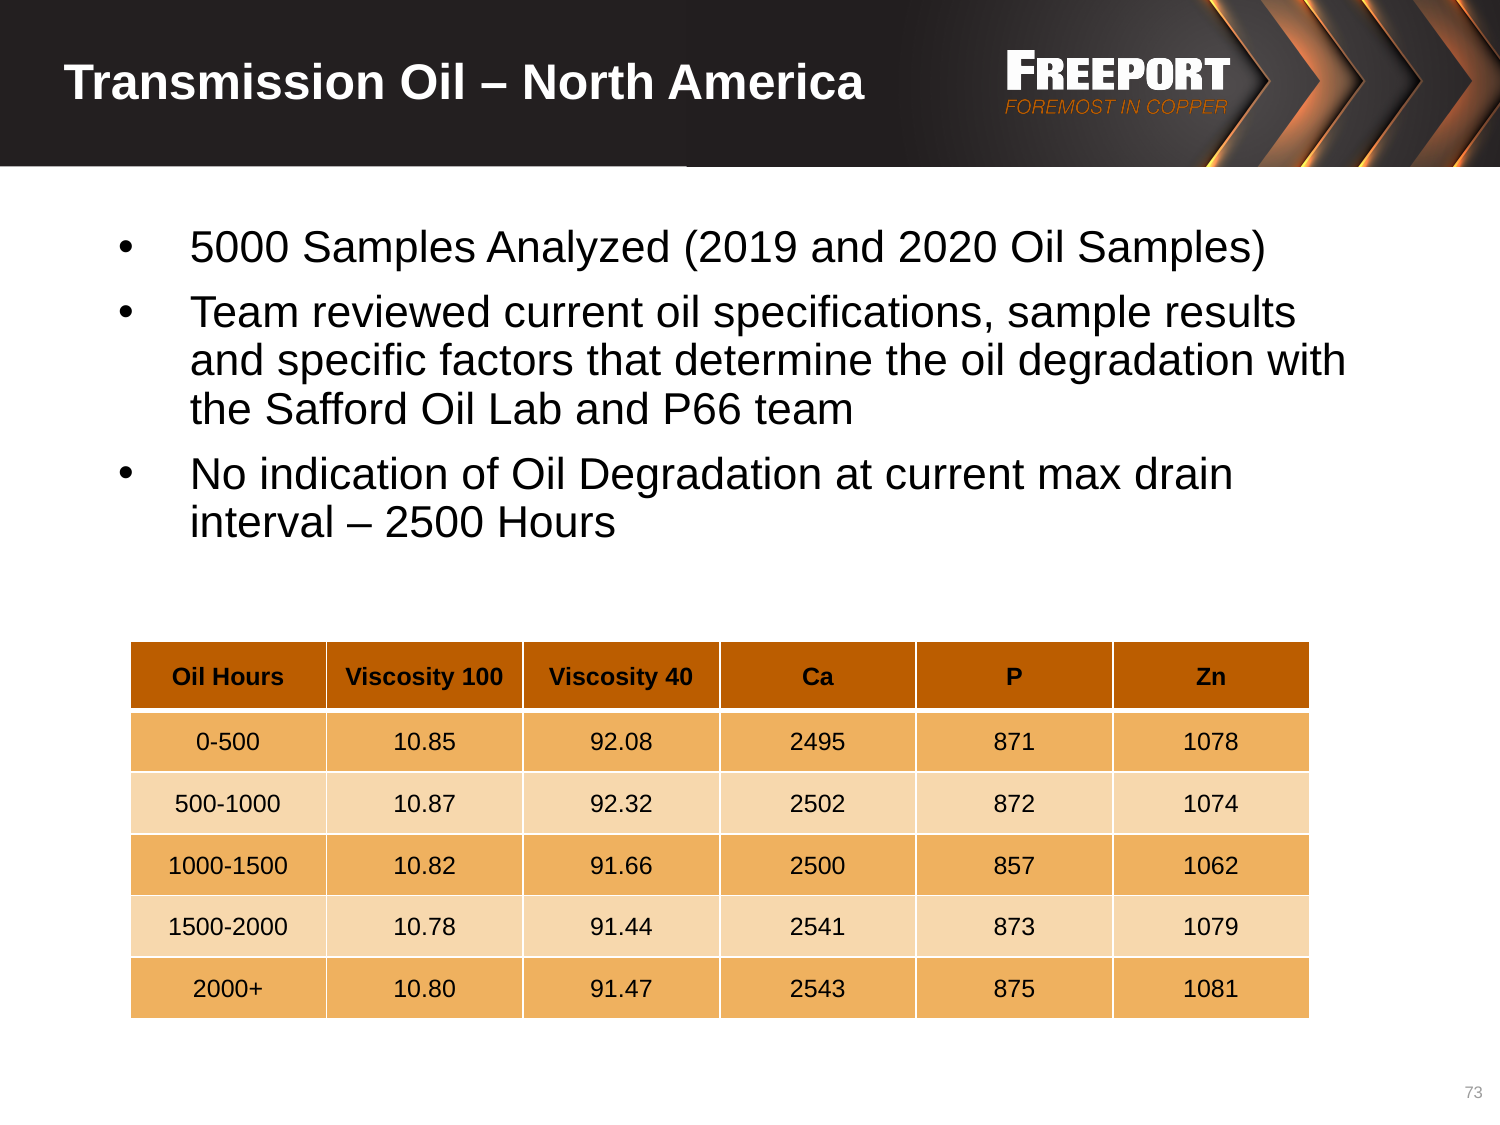

# Transmission Oil – North America
5000 Samples Analyzed (2019 and 2020 Oil Samples)
Team reviewed current oil specifications, sample results and specific factors that determine the oil degradation with the Safford Oil Lab and P66 team
No indication of Oil Degradation at current max drain interval – 2500 Hours

| Oil Hours | Viscosity 100 | Viscosity 40 | Ca | P | Zn |
| --- | --- | --- | --- | --- | --- |
| 0-500 | 10.85 | 92.08 | 2495 | 871 | 1078 |
| 500-1000 | 10.87 | 92.32 | 2502 | 872 | 1074 |
| 1000-1500 | 10.82 | 91.66 | 2500 | 857 | 1062 |
| 1500-2000 | 10.78 | 91.44 | 2541 | 873 | 1079 |
| 2000+ | 10.80 | 91.47 | 2543 | 875 | 1081 |
73